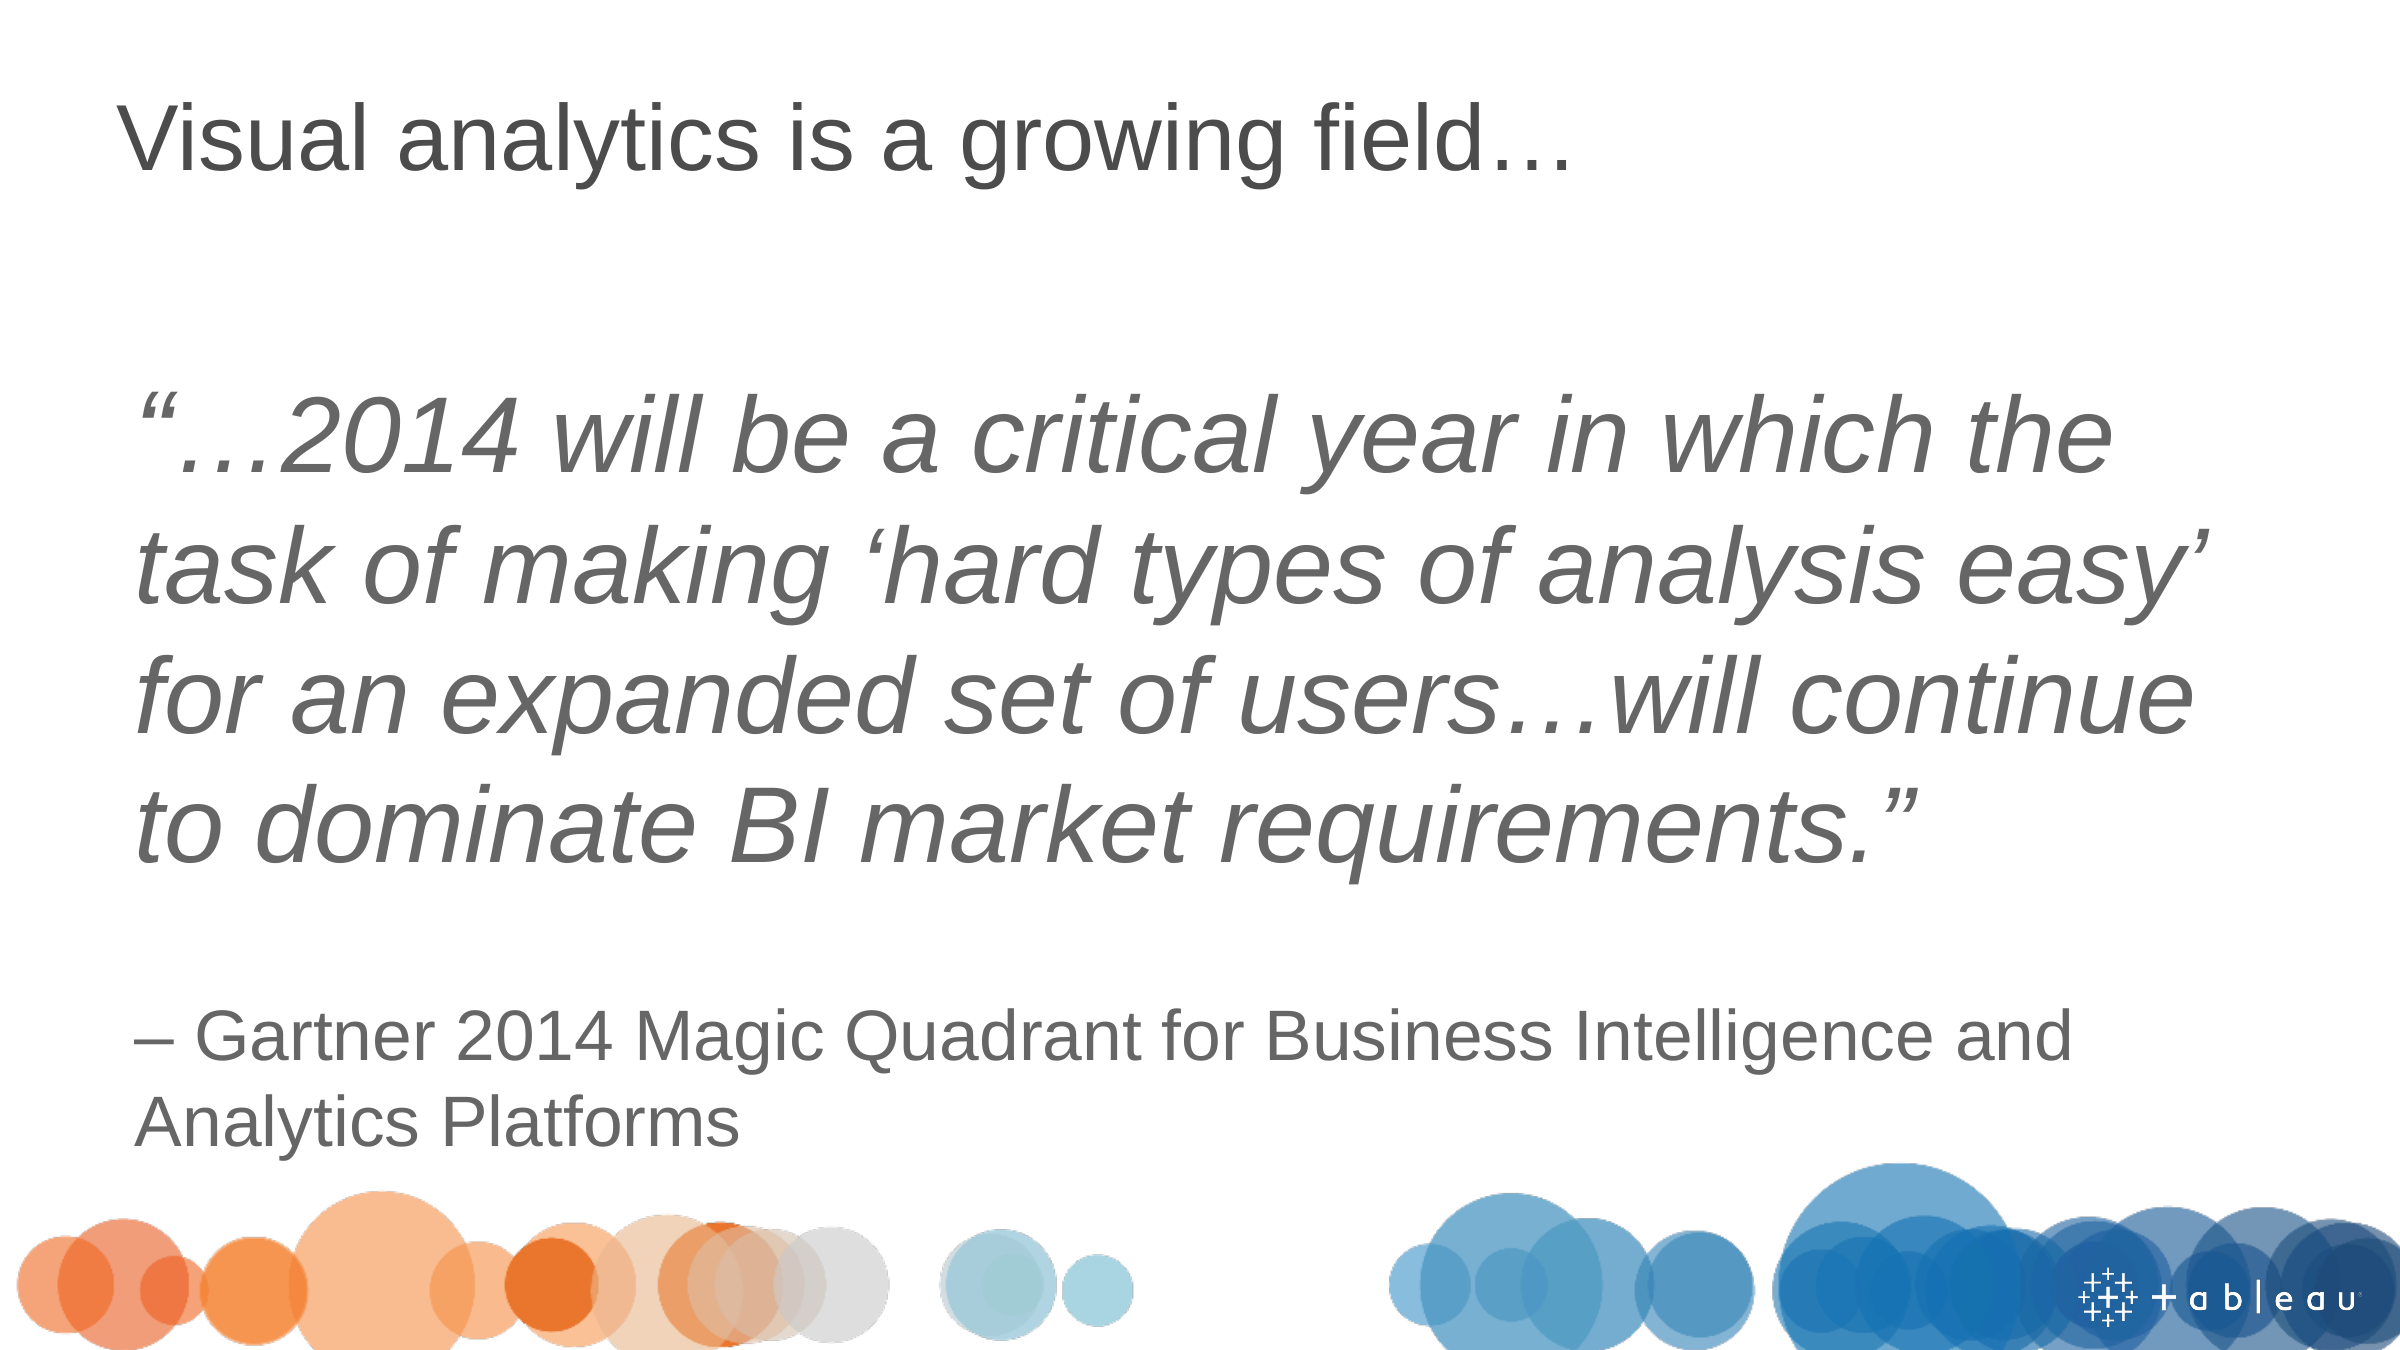

# Visual analytics is a growing field…
“…2014 will be a critical year in which the task of making ‘hard types of analysis easy’ for an expanded set of users…will continue to dominate BI market requirements.”
– Gartner 2014 Magic Quadrant for Business Intelligence and Analytics Platforms